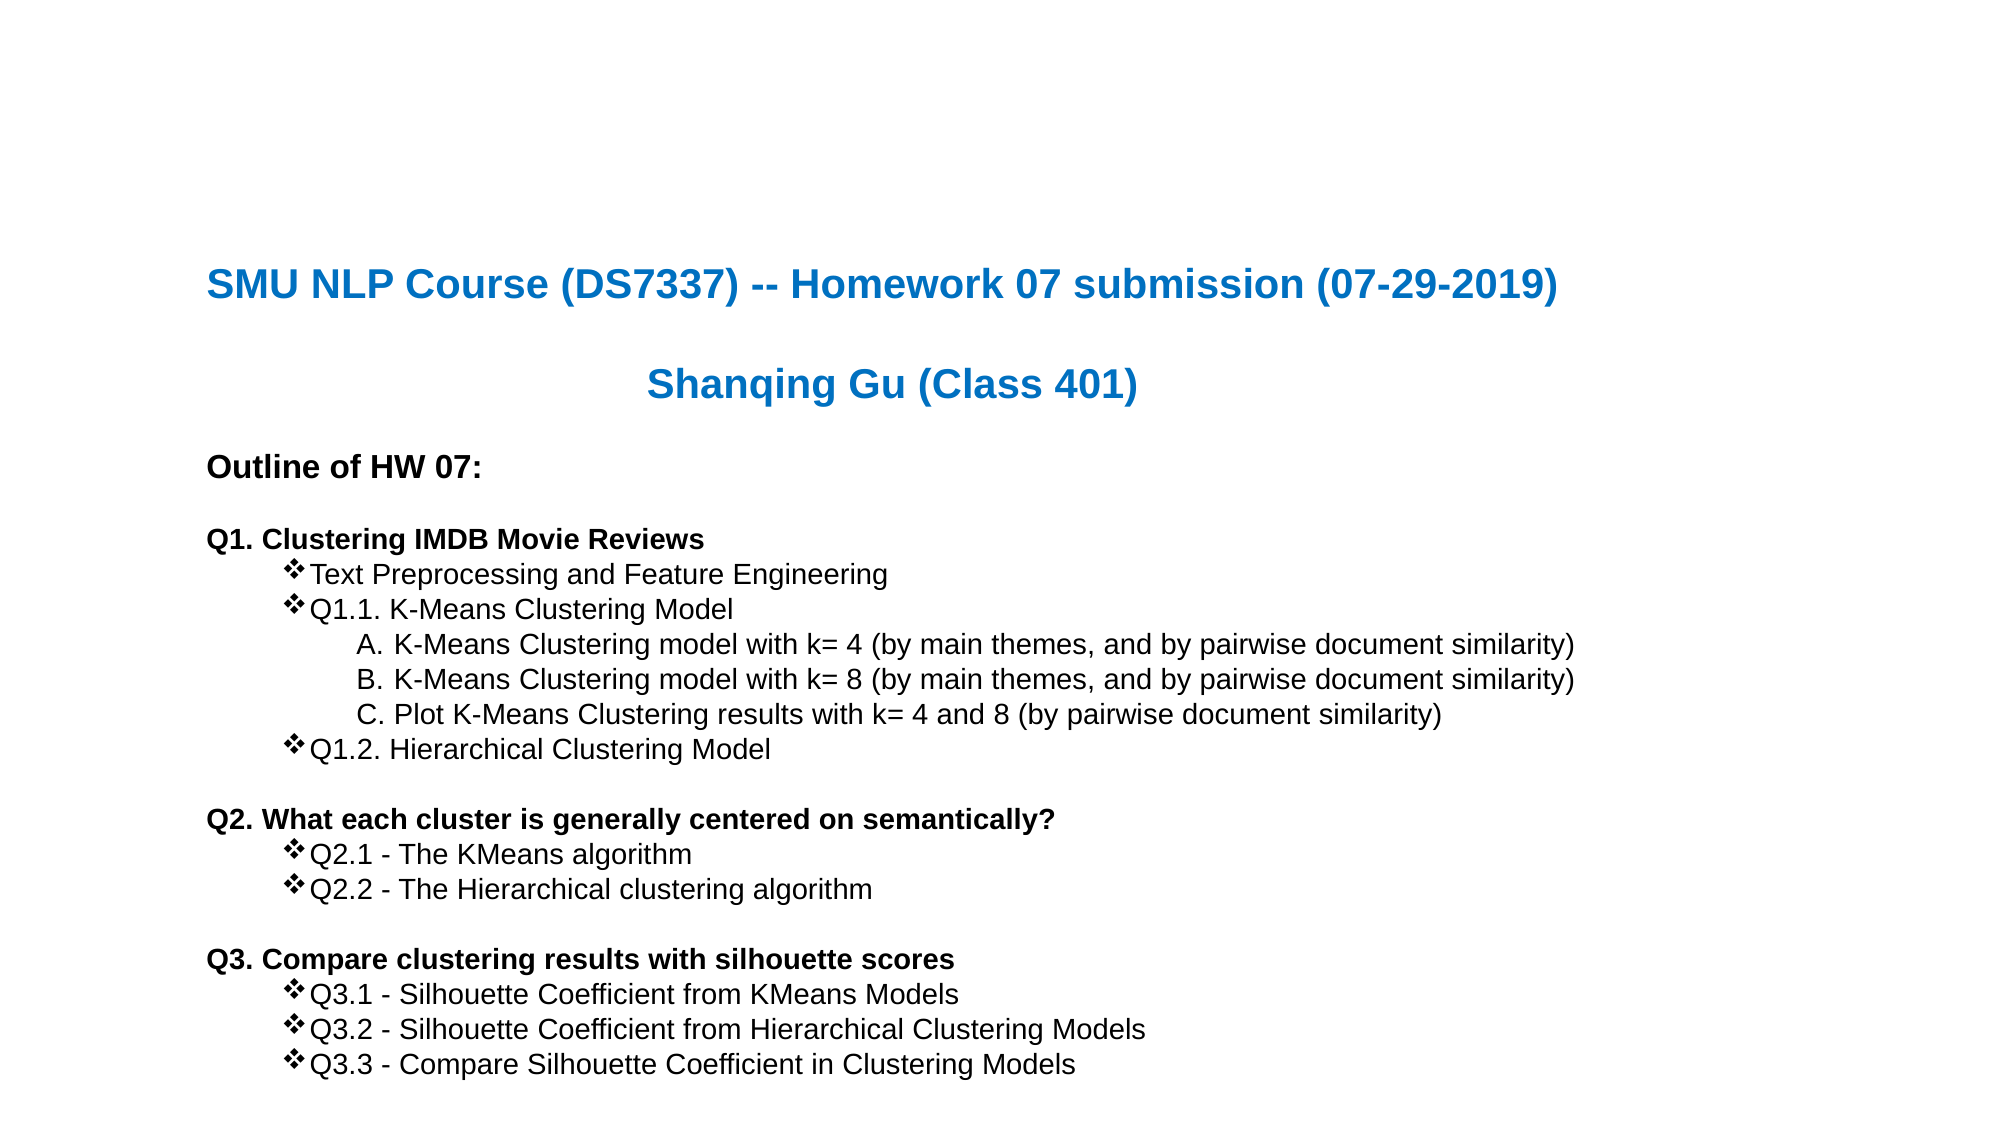

SMU NLP Course (DS7337) -- Homework 07 submission (07-29-2019)

Shanqing Gu (Class 401)
Outline of HW 07:

Q1. Clustering IMDB Movie Reviews
Text Preprocessing and Feature Engineering
Q1.1. K-Means Clustering Model
K-Means Clustering model with k= 4 (by main themes, and by pairwise document similarity)
K-Means Clustering model with k= 8 (by main themes, and by pairwise document similarity)
Plot K-Means Clustering results with k= 4 and 8 (by pairwise document similarity)
Q1.2. Hierarchical Clustering Model

Q2. What each cluster is generally centered on semantically?
Q2.1 - The KMeans algorithm
Q2.2 - The Hierarchical clustering algorithm

Q3. Compare clustering results with silhouette scores
Q3.1 - Silhouette Coefficient from KMeans Models
Q3.2 - Silhouette Coefficient from Hierarchical Clustering Models
Q3.3 - Compare Silhouette Coefficient in Clustering Models